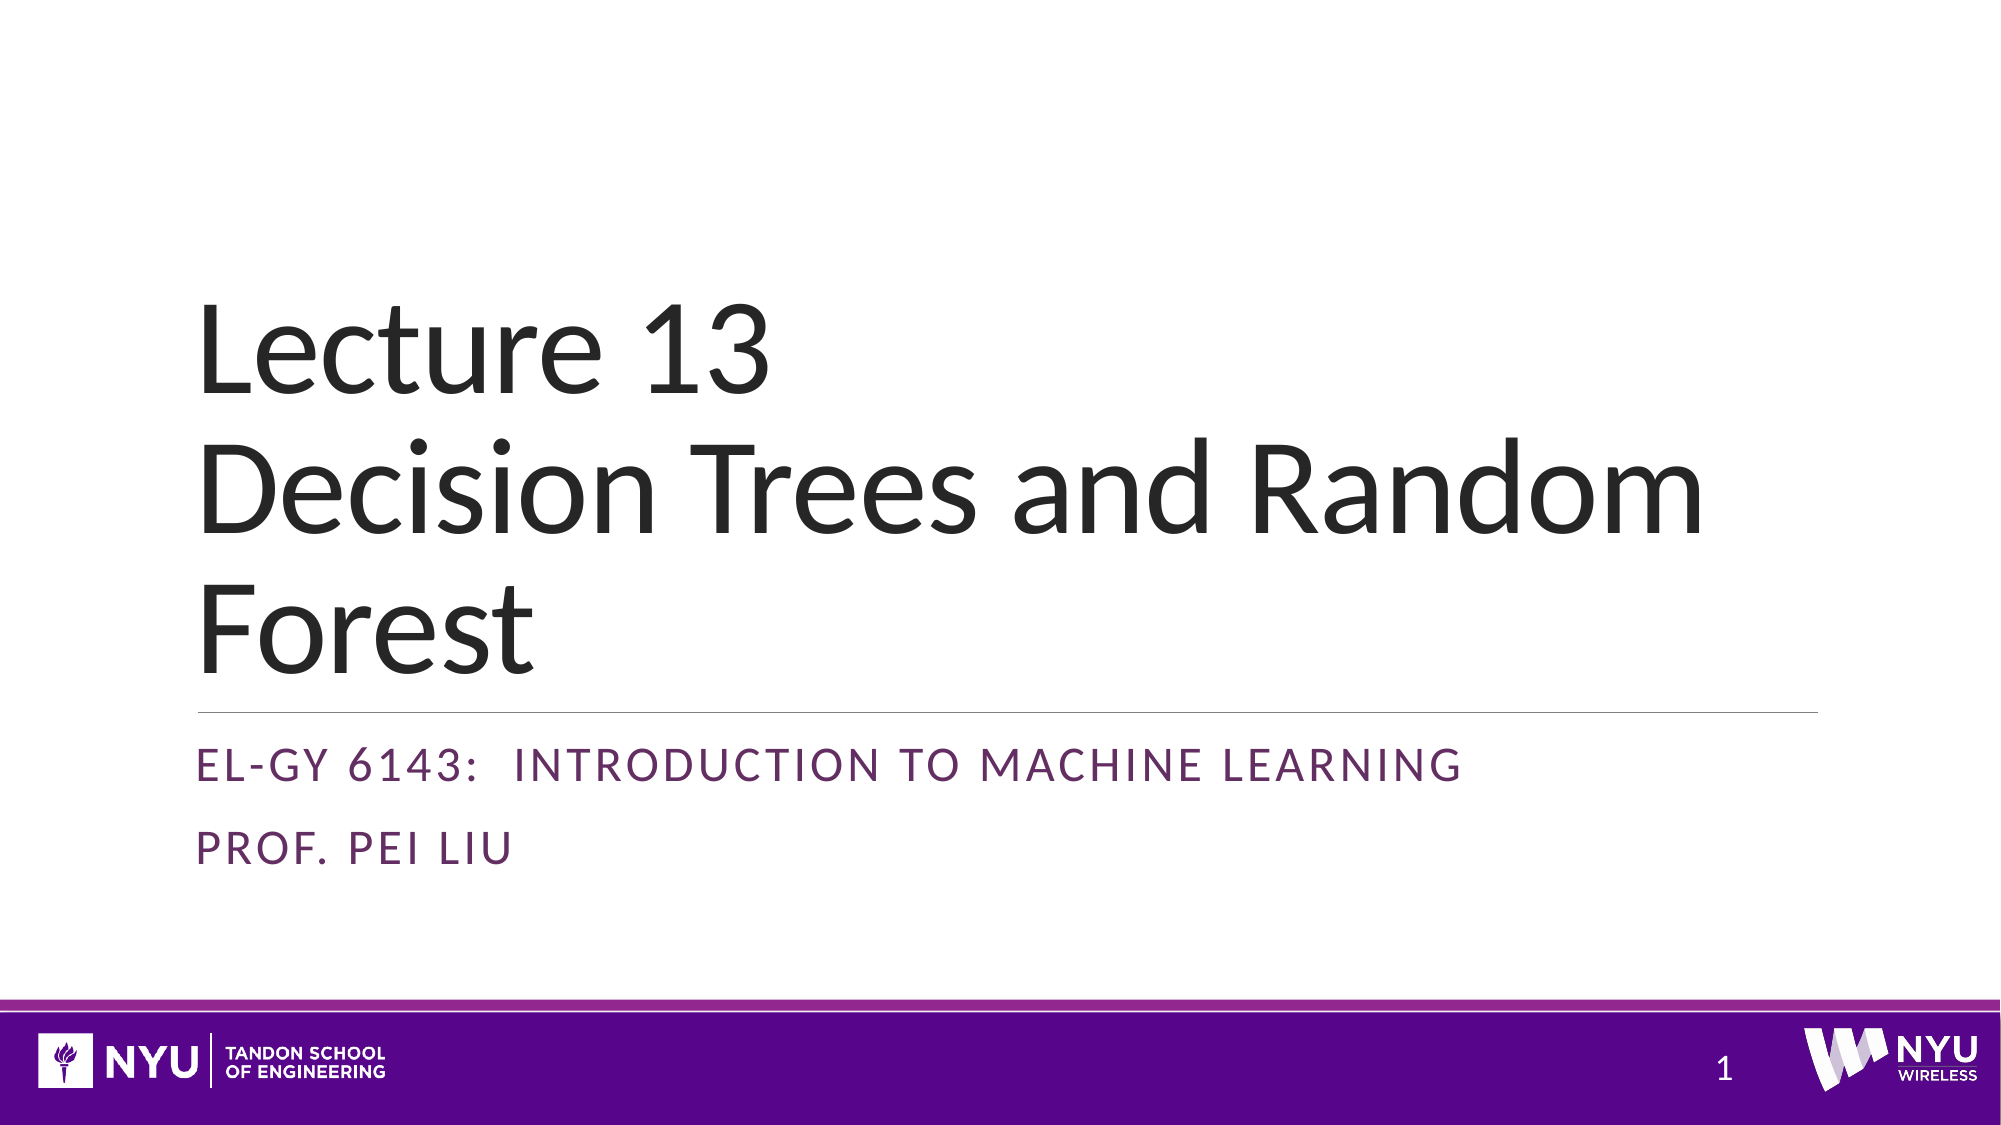

# Lecture 13 Decision Trees and Random Forest
El-GY 6143:  Introduction to machine learning
Prof. Pei LIu
1